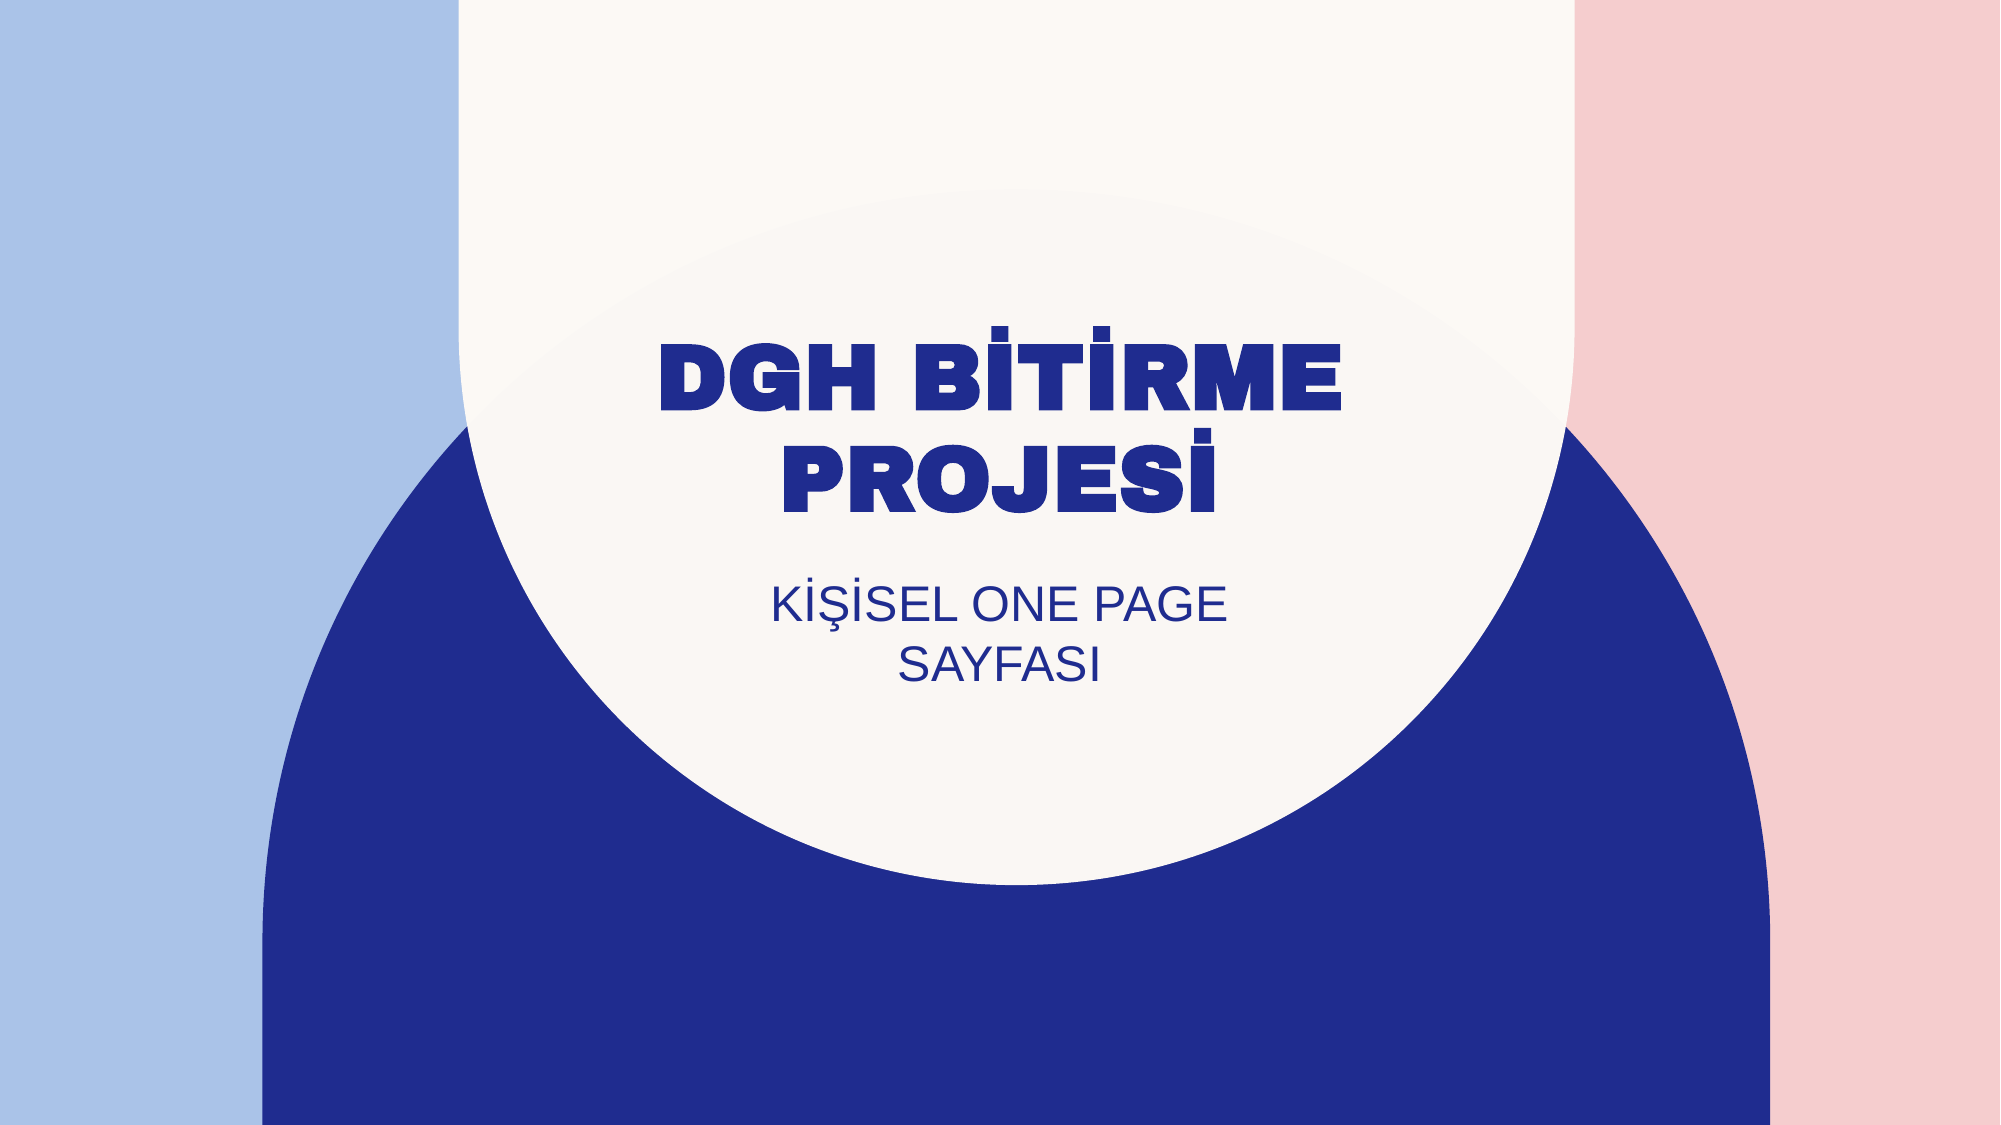

# DGH BİTİRME PROJESİ
KİŞİSEL ONE PAGE SAYFASI